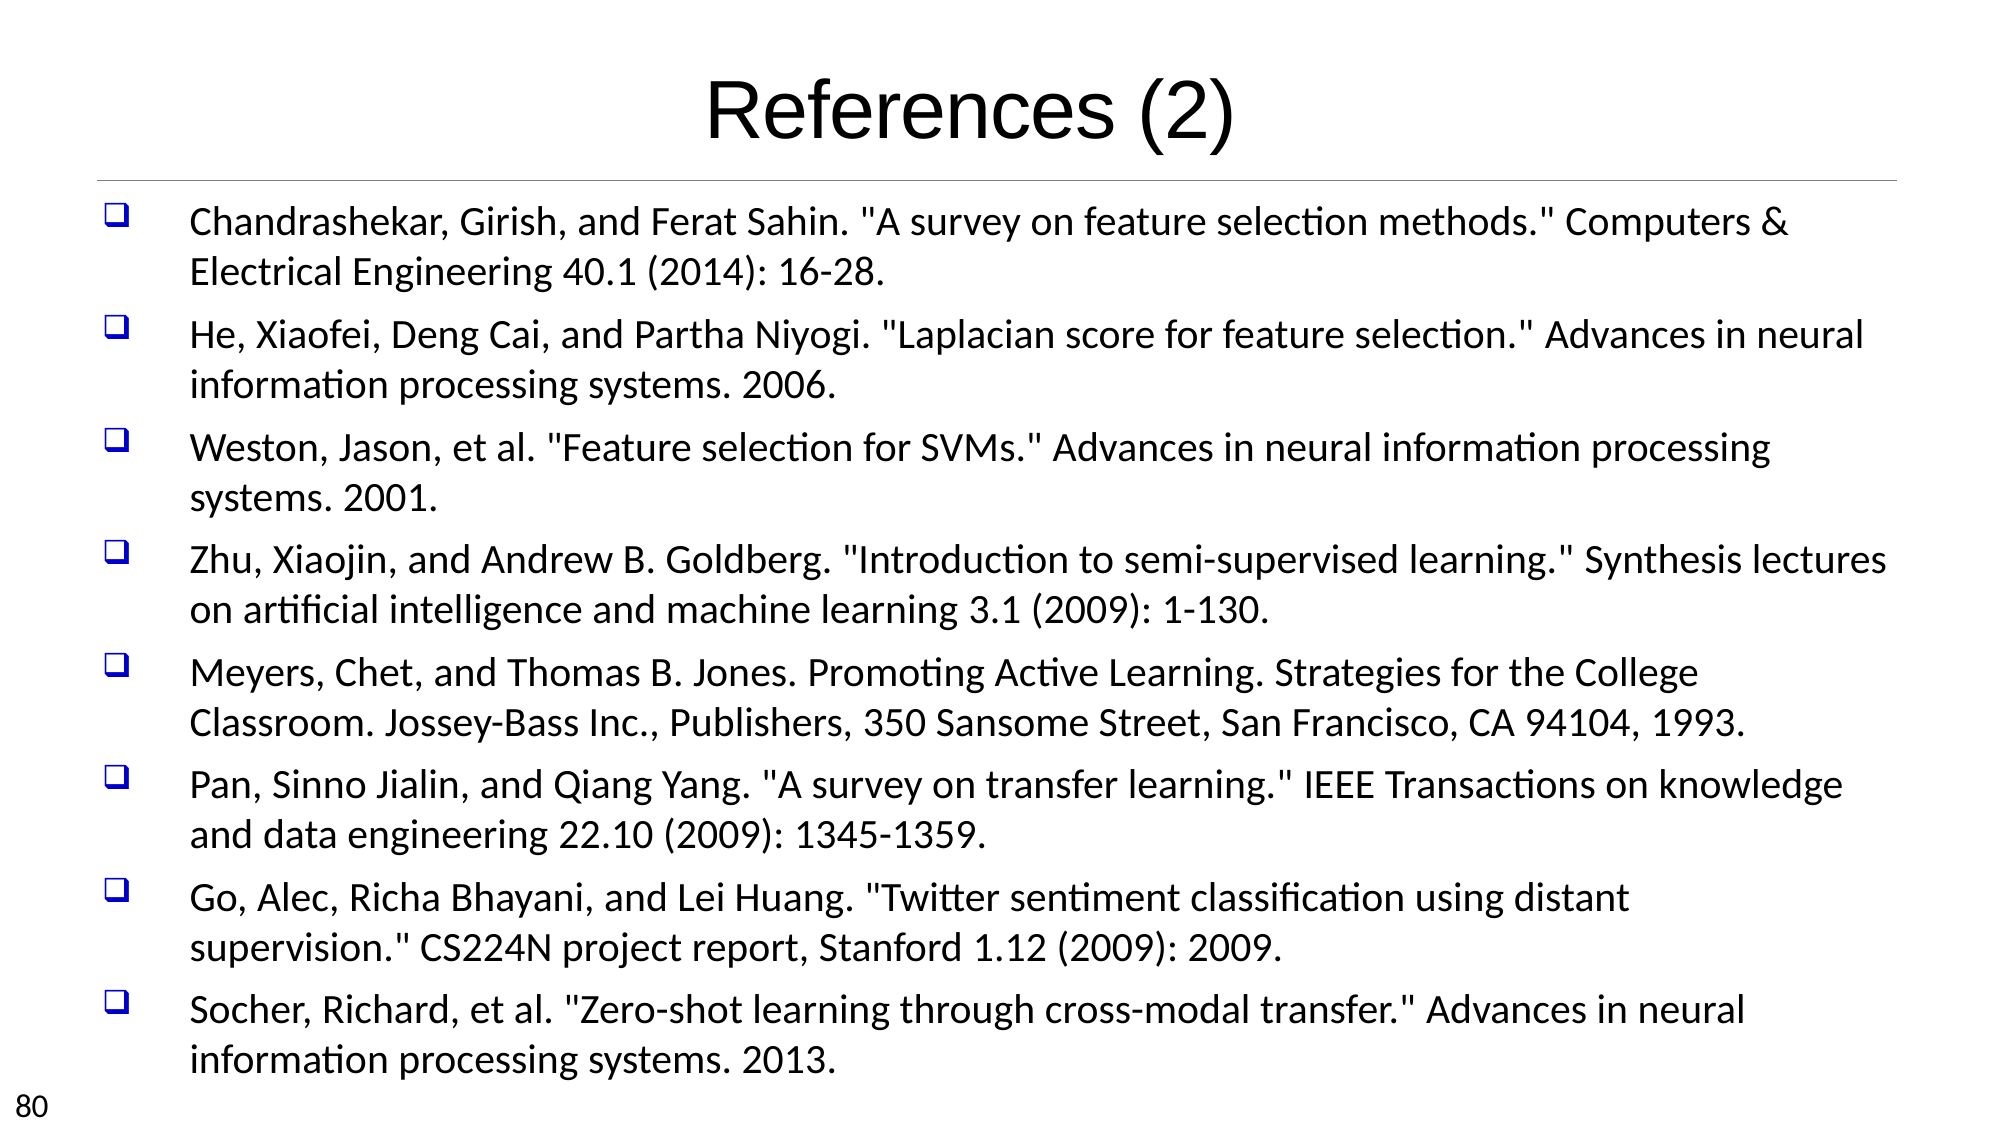

# References (2)
Chandrashekar, Girish, and Ferat Sahin. "A survey on feature selection methods." Computers & Electrical Engineering 40.1 (2014): 16-28.
He, Xiaofei, Deng Cai, and Partha Niyogi. "Laplacian score for feature selection." Advances in neural information processing systems. 2006.
Weston, Jason, et al. "Feature selection for SVMs." Advances in neural information processing systems. 2001.
Zhu, Xiaojin, and Andrew B. Goldberg. "Introduction to semi-supervised learning." Synthesis lectures on artificial intelligence and machine learning 3.1 (2009): 1-130.
Meyers, Chet, and Thomas B. Jones. Promoting Active Learning. Strategies for the College Classroom. Jossey-Bass Inc., Publishers, 350 Sansome Street, San Francisco, CA 94104, 1993.
Pan, Sinno Jialin, and Qiang Yang. "A survey on transfer learning." IEEE Transactions on knowledge and data engineering 22.10 (2009): 1345-1359.
Go, Alec, Richa Bhayani, and Lei Huang. "Twitter sentiment classification using distant supervision." CS224N project report, Stanford 1.12 (2009): 2009.
Socher, Richard, et al. "Zero-shot learning through cross-modal transfer." Advances in neural information processing systems. 2013.